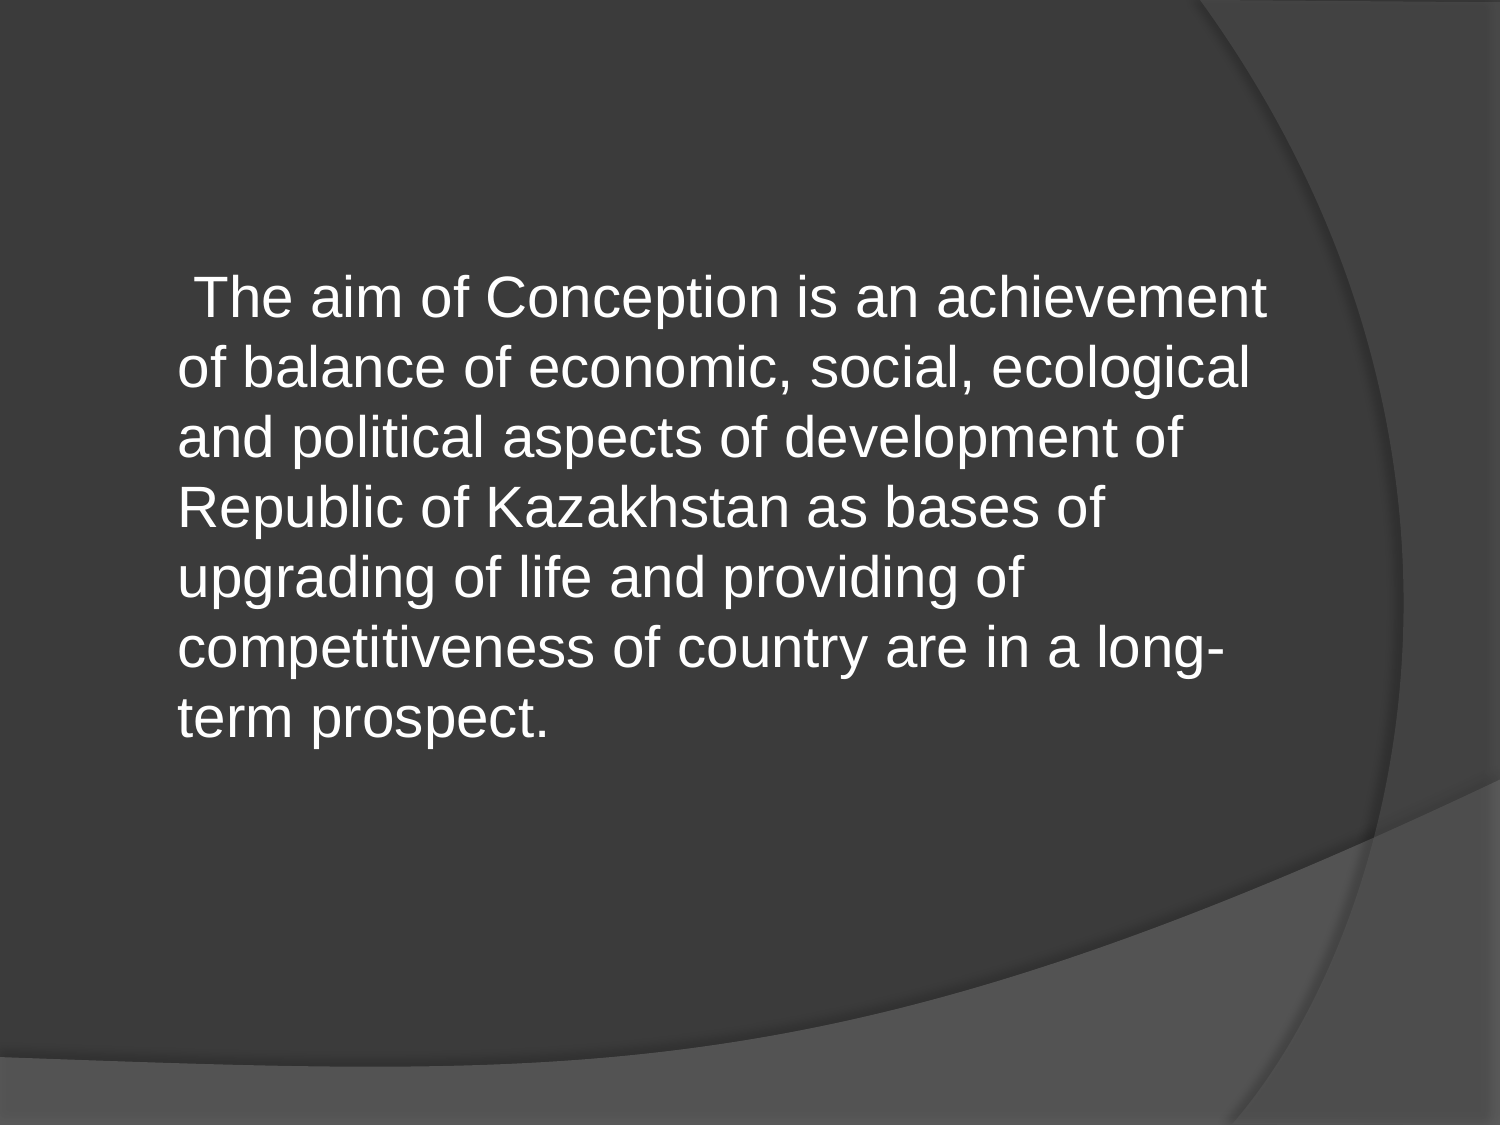

The aim of Conception is an achievement of balance of economic, social, ecological and political aspects of development of Republic of Kazakhstan as bases of upgrading of life and providing of competitiveness of country are in a long-term prospect.